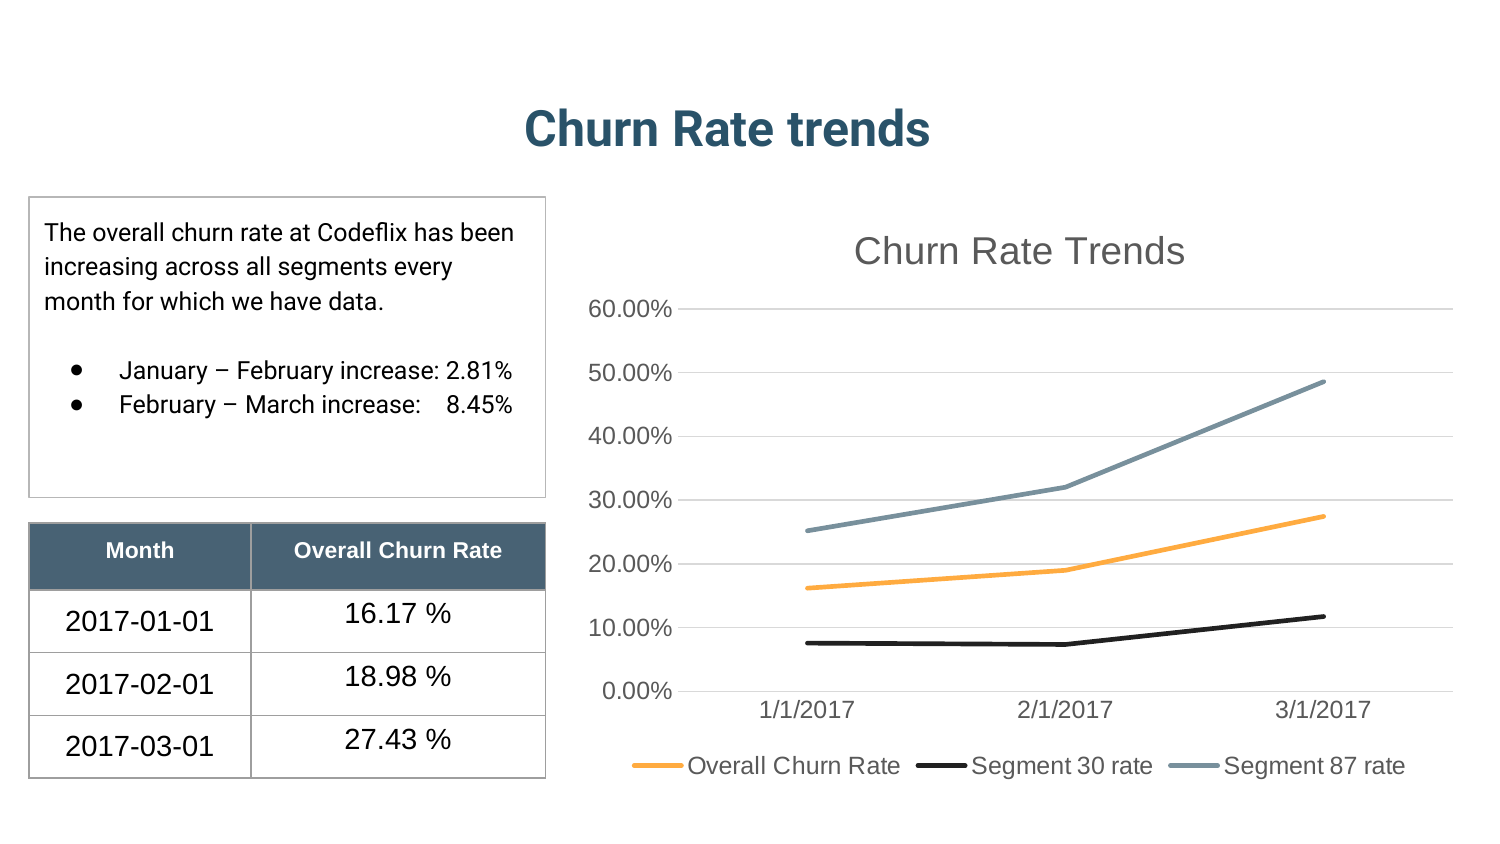

Churn Rate trends

### Chart: Churn Rate Trends

| Category | Overall Churn Rate | Segment 30 rate | Segment 87 rate |
|---|---|---|---|
| 42736 | 0.1617 | 0.0756 | 0.2518 |
| 42767 | 0.1898 | 0.0734 | 0.3203 |
| 42795 | 0.2743 | 0.1173 | 0.4859 |
The overall churn rate at Codeflix has been increasing across all segments every month for which we have data.

January – February increase: 2.81%
February – March increase:    8.45%
| Month | Overall Churn Rate |
| --- | --- |
| 2017-01-01 | 16.17 % |
| 2017-02-01 | 18.98 % |
| 2017-03-01 | 27.43 % |